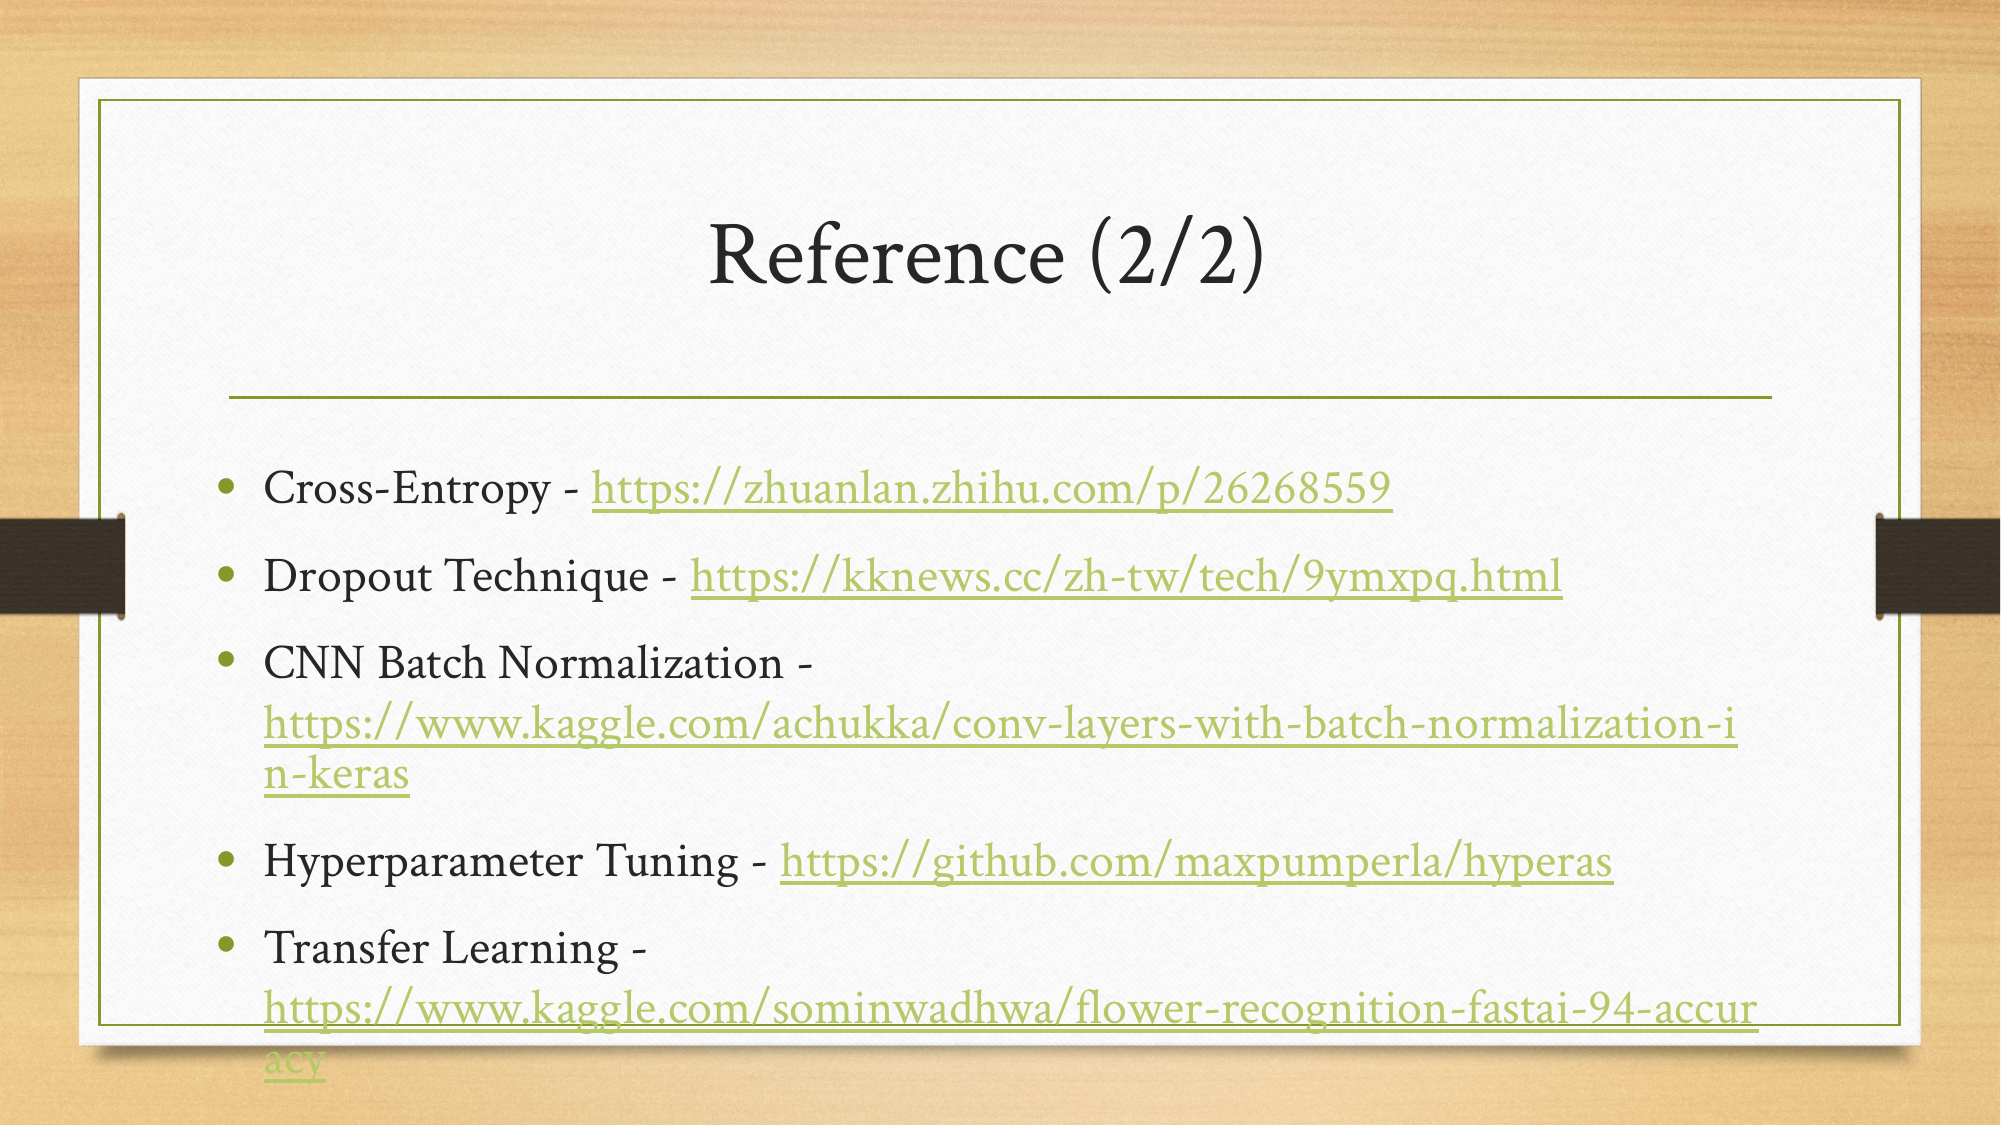

# Reference (2/2)
Cross-Entropy - https://zhuanlan.zhihu.com/p/26268559
Dropout Technique - https://kknews.cc/zh-tw/tech/9ymxpq.html
CNN Batch Normalization - https://www.kaggle.com/achukka/conv-layers-with-batch-normalization-in-keras
Hyperparameter Tuning - https://github.com/maxpumperla/hyperas
Transfer Learning - https://www.kaggle.com/sominwadhwa/flower-recognition-fastai-94-accuracy